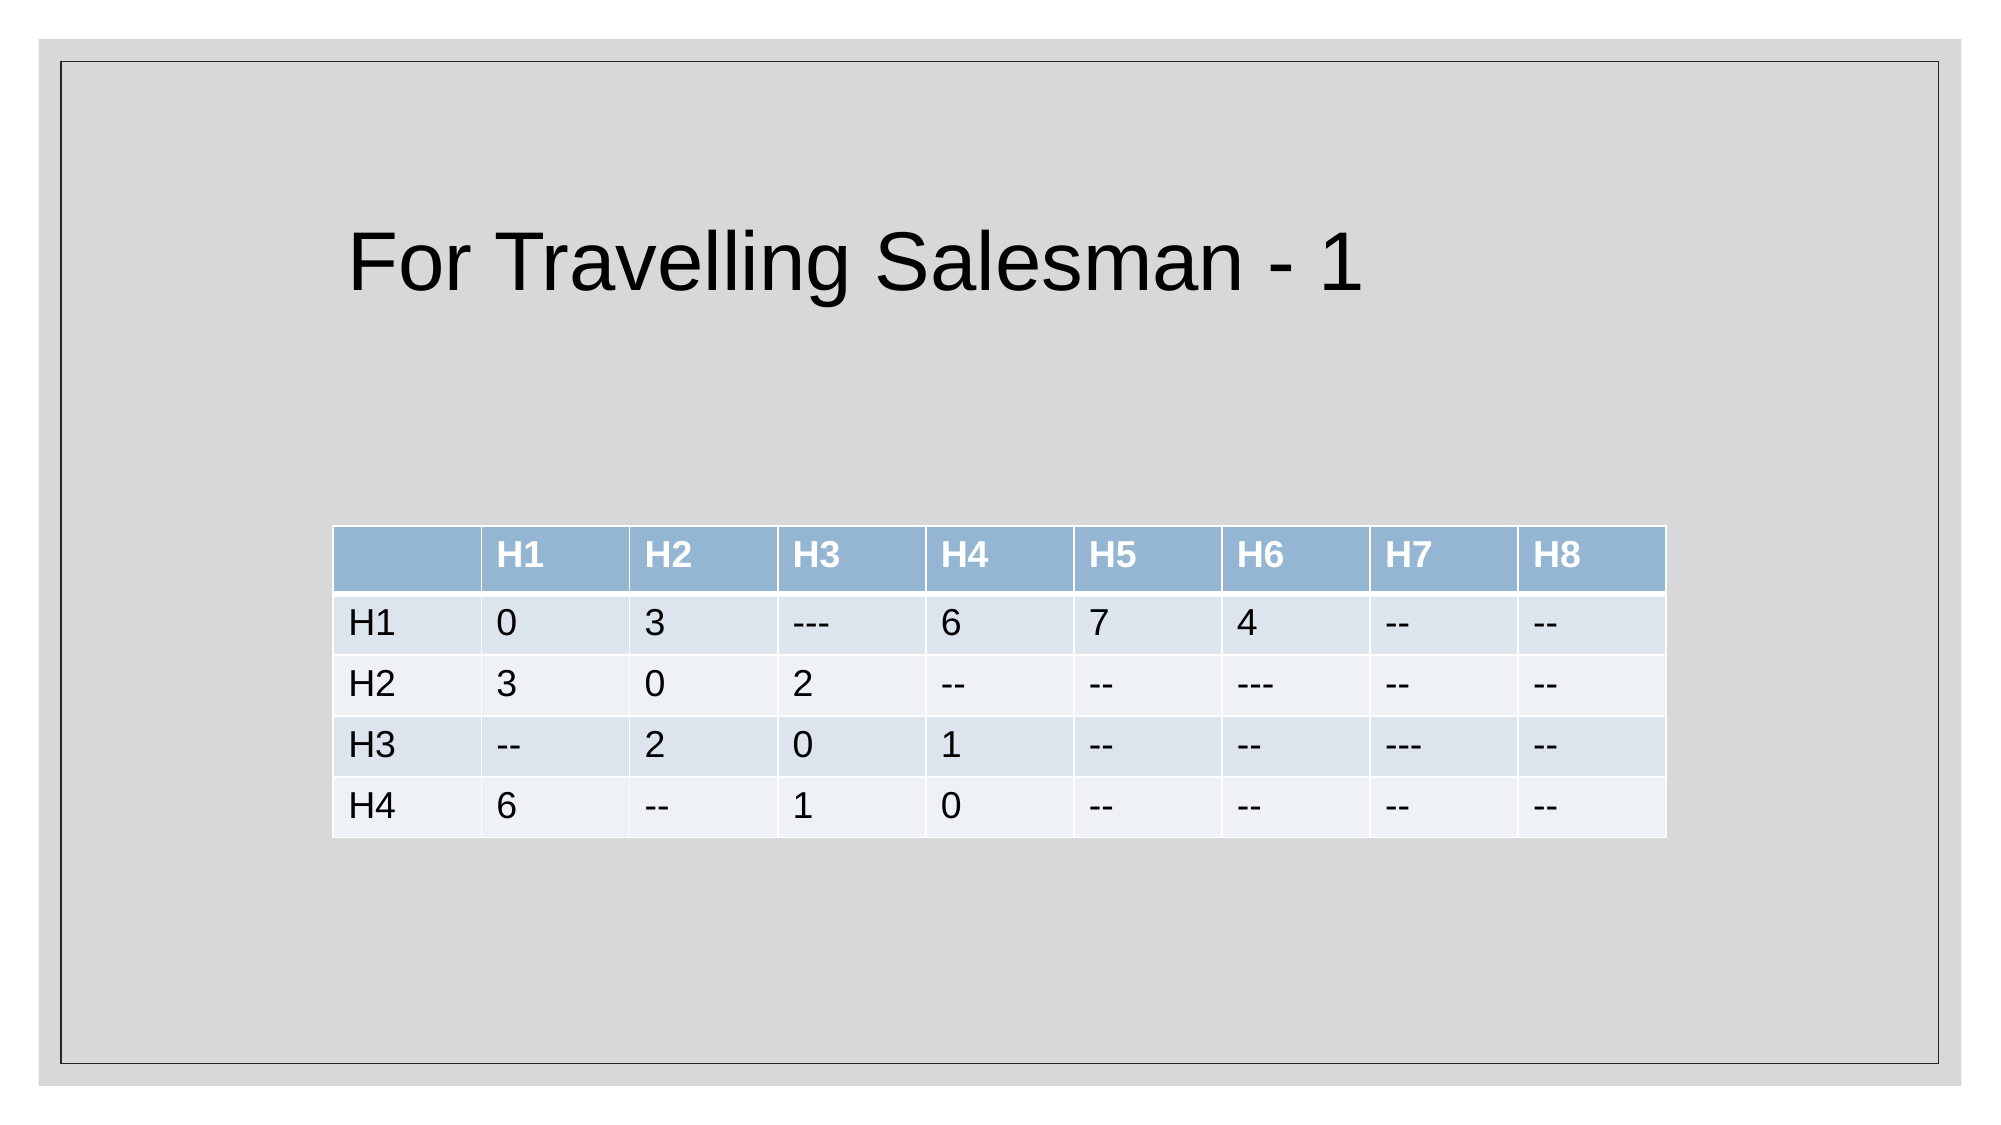

For Travelling Salesman - 1
|  | H1 | H2 | H3 | H4 | H5 | H6 | H7 | H8 |
| --- | --- | --- | --- | --- | --- | --- | --- | --- |
| H1 | 0 | 3 | --- | 6 | 7 | 4 | -- | -- |
| H2 | 3 | 0 | 2 | -- | -- | --- | -- | -- |
| H3 | -- | 2 | 0 | 1 | -- | -- | --- | -- |
| H4 | 6 | -- | 1 | 0 | -- | -- | -- | -- |